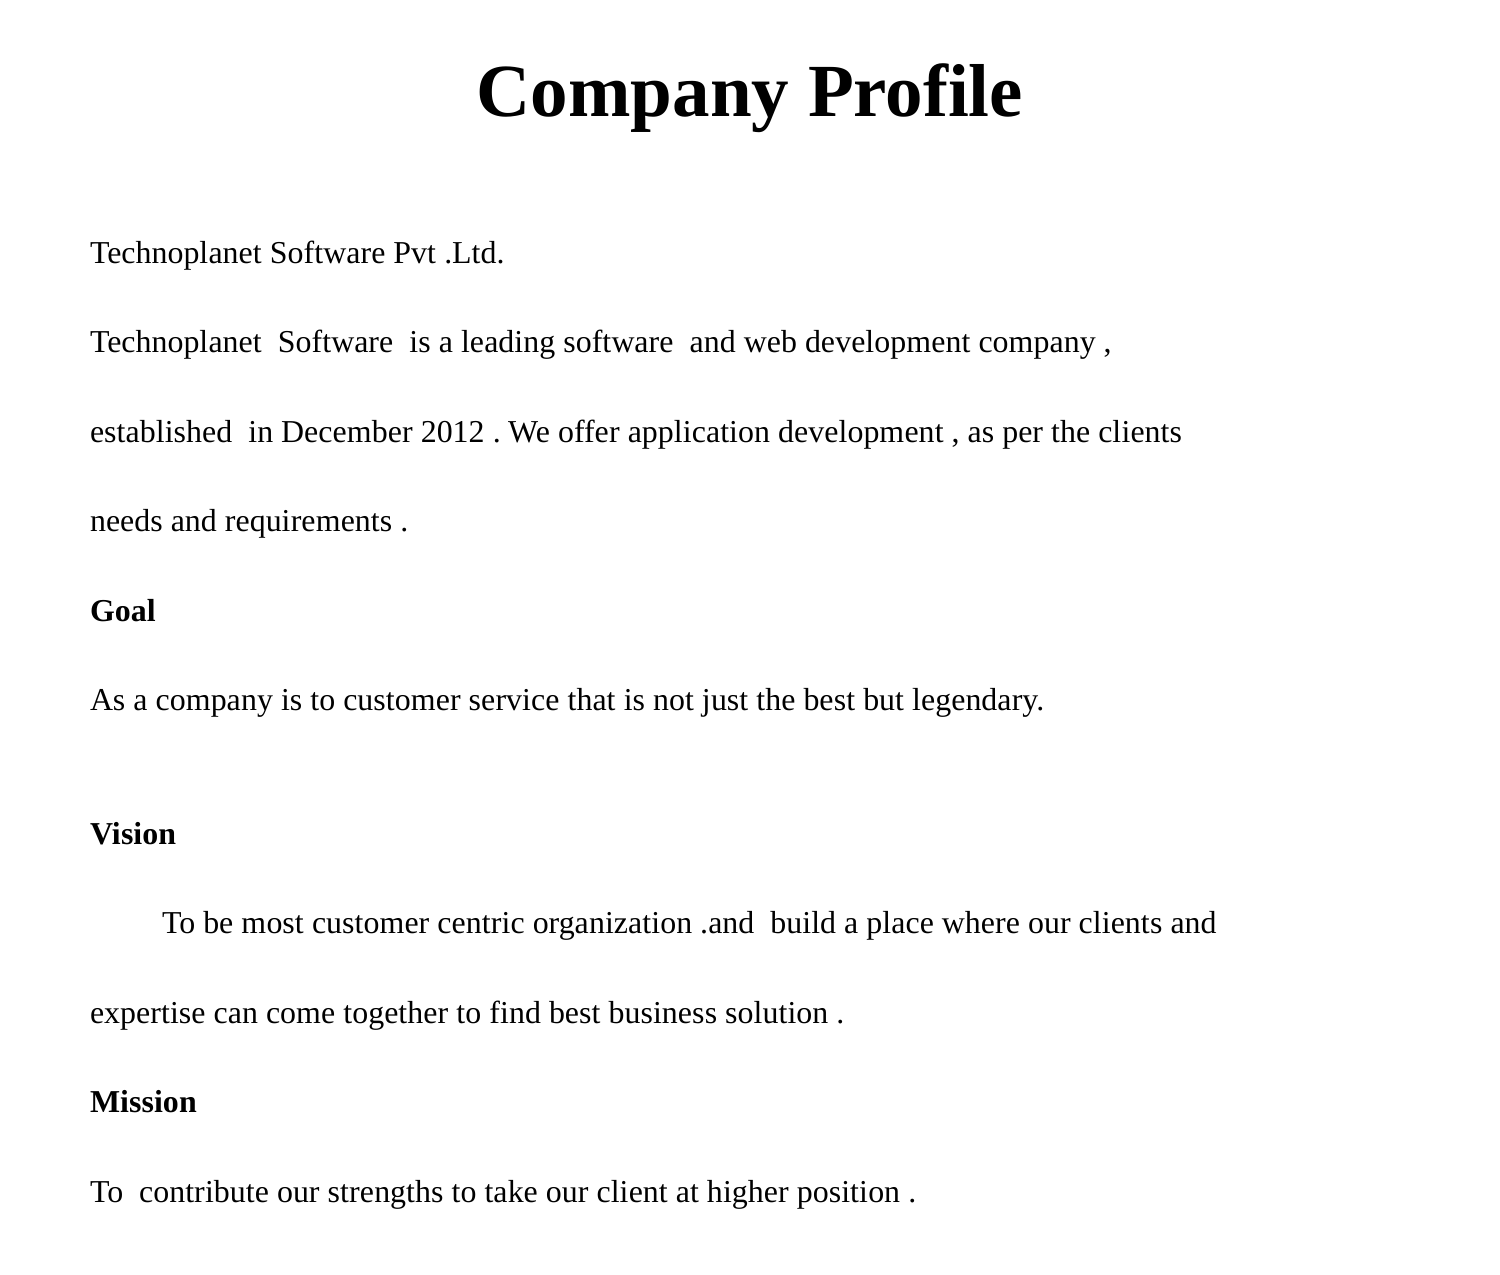

# Company Profile

Technoplanet Software Pvt .Ltd.

Technoplanet  Software  is a leading software  and web development company ,

established  in December 2012 . We offer application development , as per the clients

needs and requirements .

Goal

As a company is to customer service that is not just the best but legendary.

Vision

         To be most customer centric organization .and  build a place where our clients and

expertise can come together to find best business solution .

Mission

To  contribute our strengths to take our client at higher position .